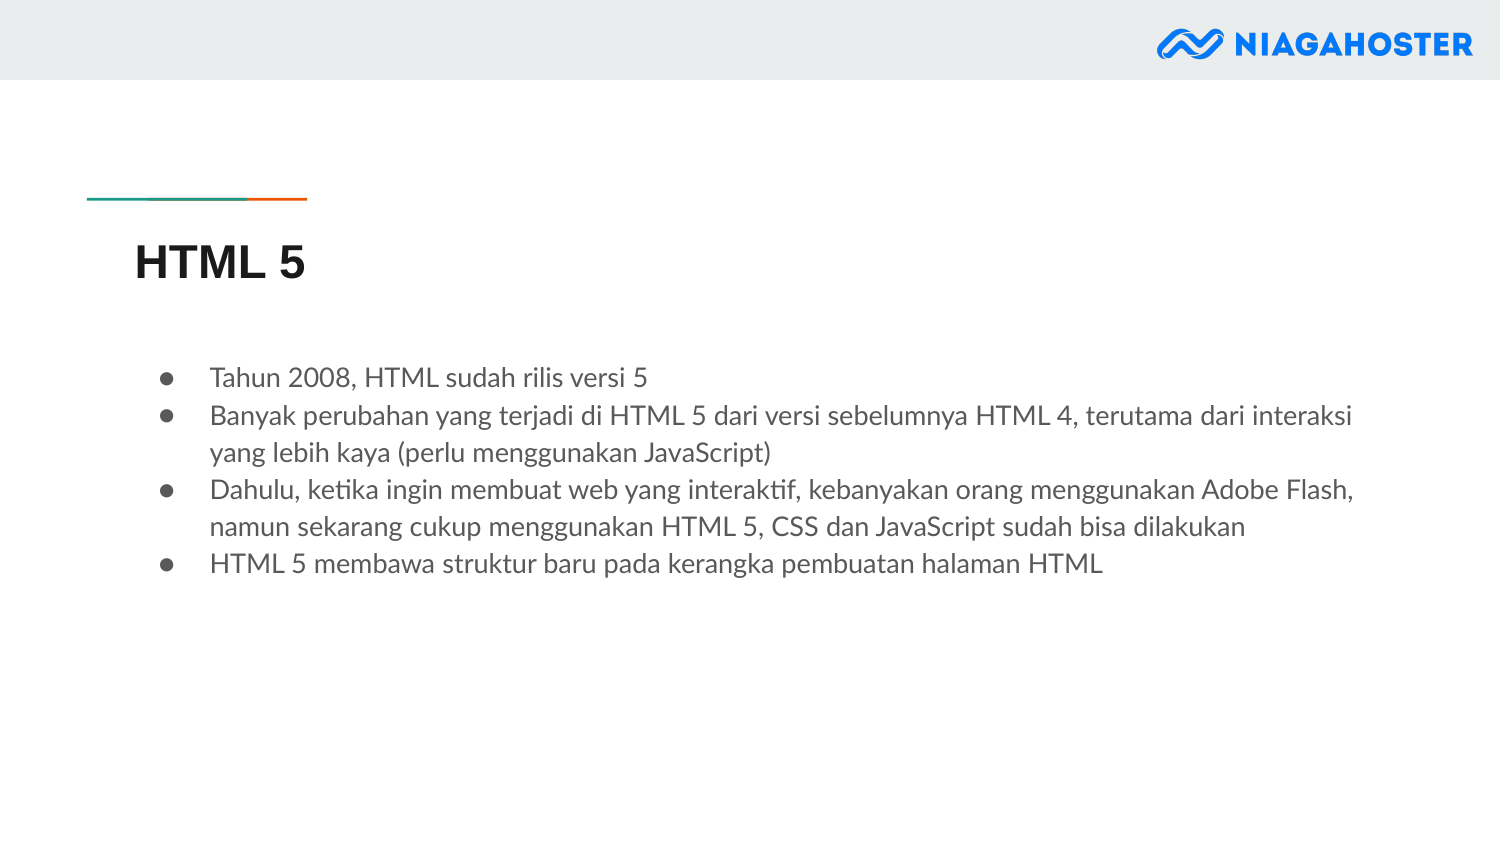

# HTML 5
Tahun 2008, HTML sudah rilis versi 5
Banyak perubahan yang terjadi di HTML 5 dari versi sebelumnya HTML 4, terutama dari interaksi yang lebih kaya (perlu menggunakan JavaScript)
Dahulu, ketika ingin membuat web yang interaktif, kebanyakan orang menggunakan Adobe Flash, namun sekarang cukup menggunakan HTML 5, CSS dan JavaScript sudah bisa dilakukan
HTML 5 membawa struktur baru pada kerangka pembuatan halaman HTML